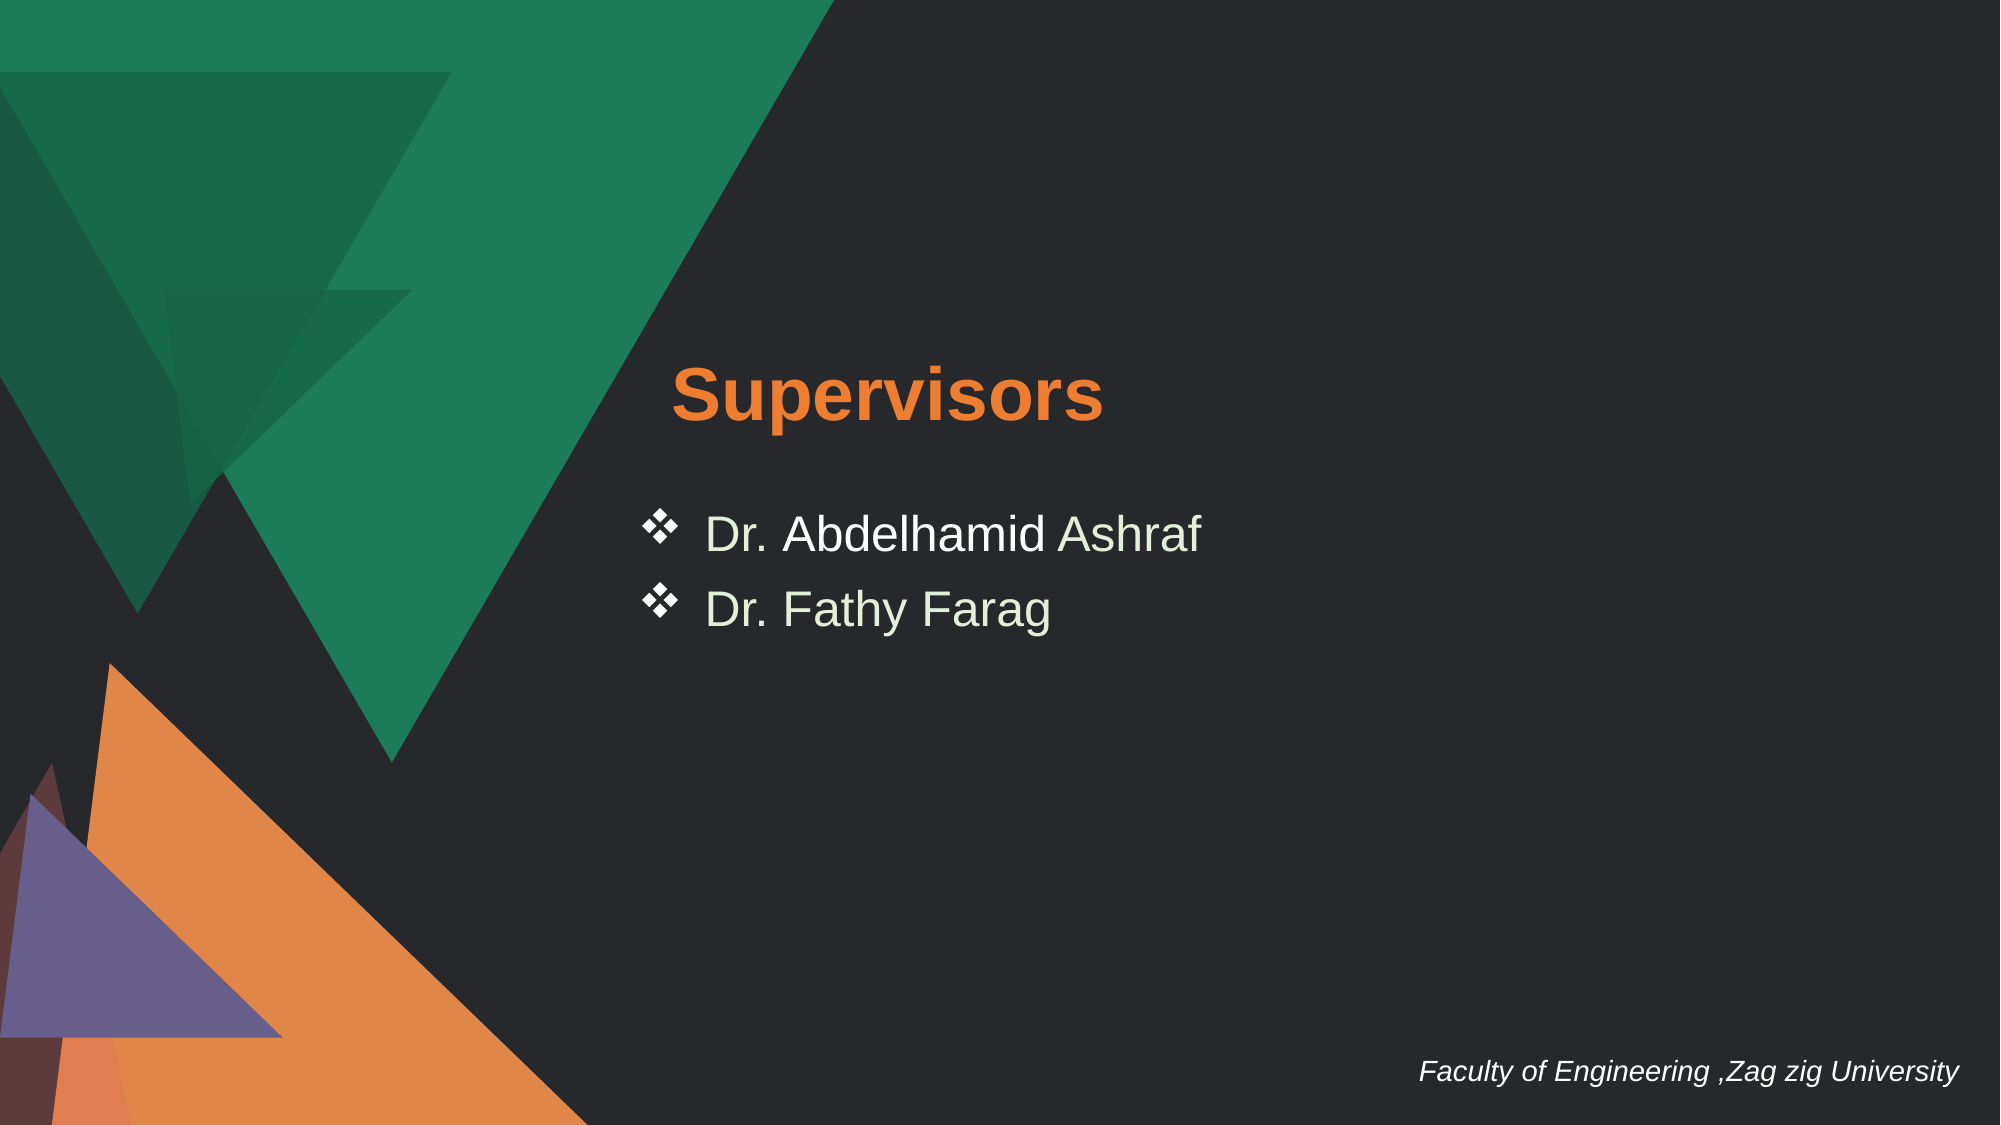

# Supervisors
Dr. Abdelhamid Ashraf
Dr. Fathy Farag
Faculty of Engineering ,Zag zig University